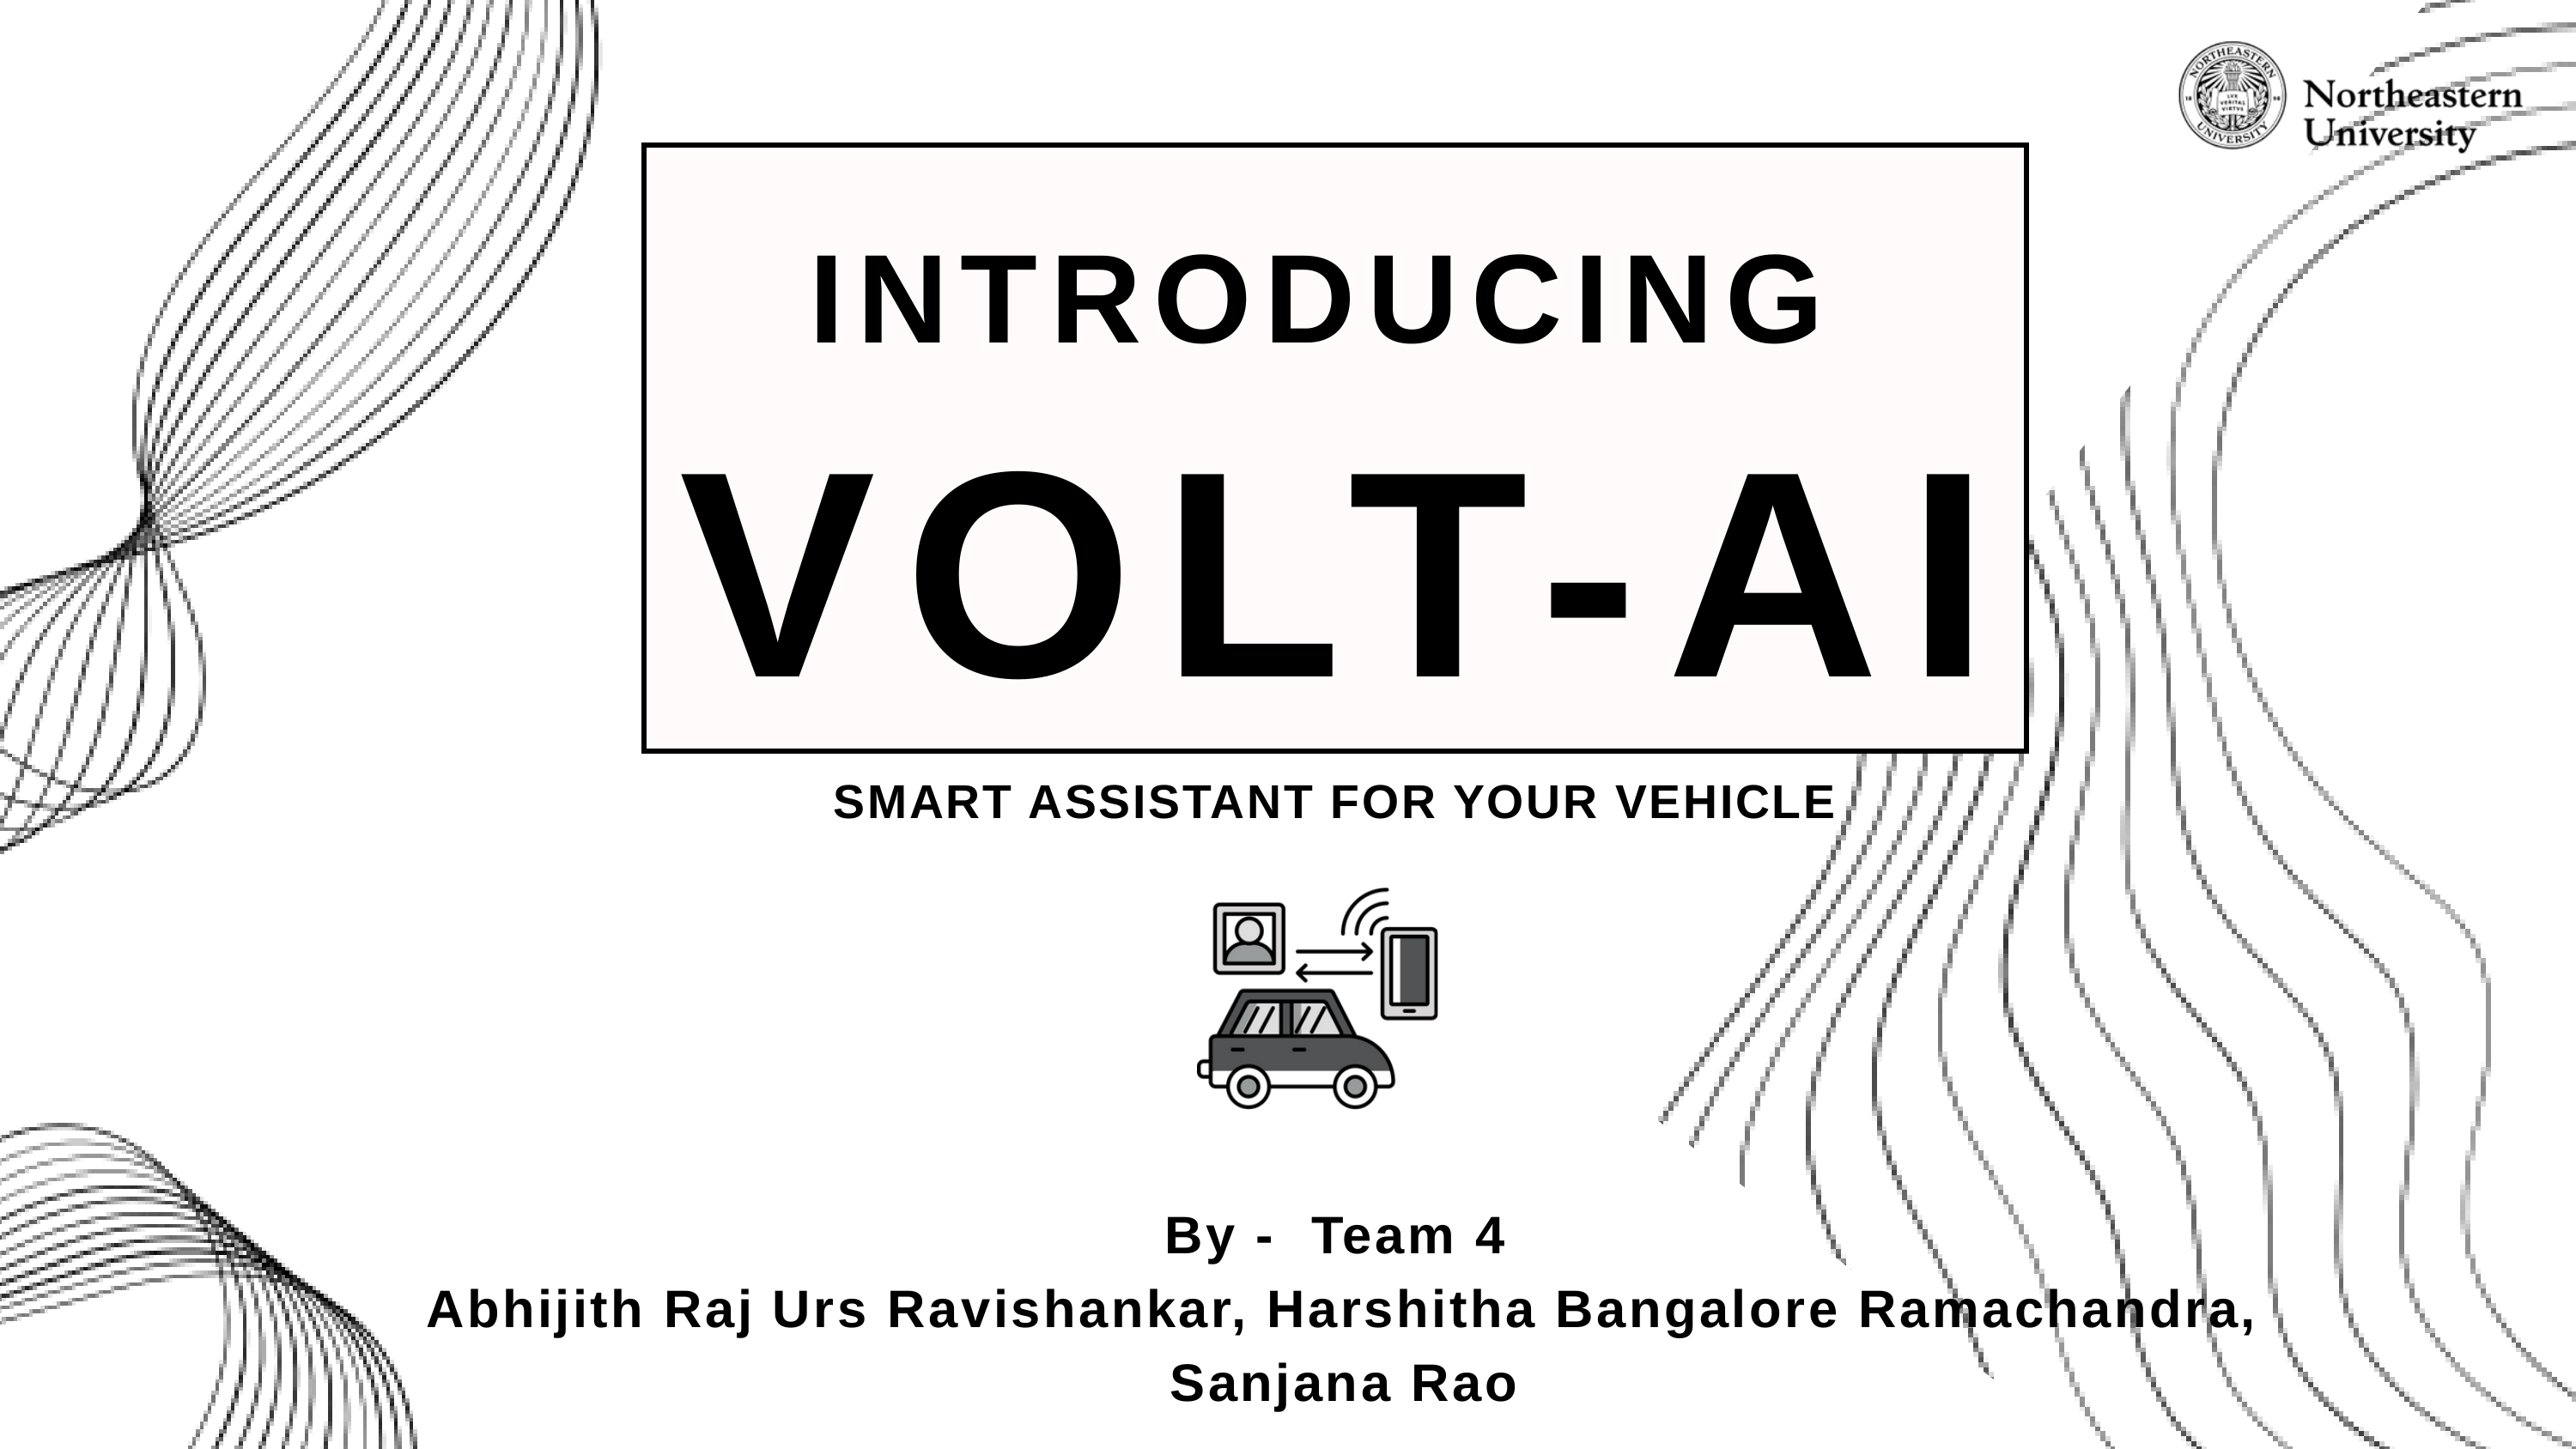

INTRODUCING
VOLT-AI
SMART ASSISTANT FOR YOUR VEHICLE

By -  Team 4
Abhijith Raj Urs Ravishankar, Harshitha Bangalore Ramachandra, Sanjana Rao